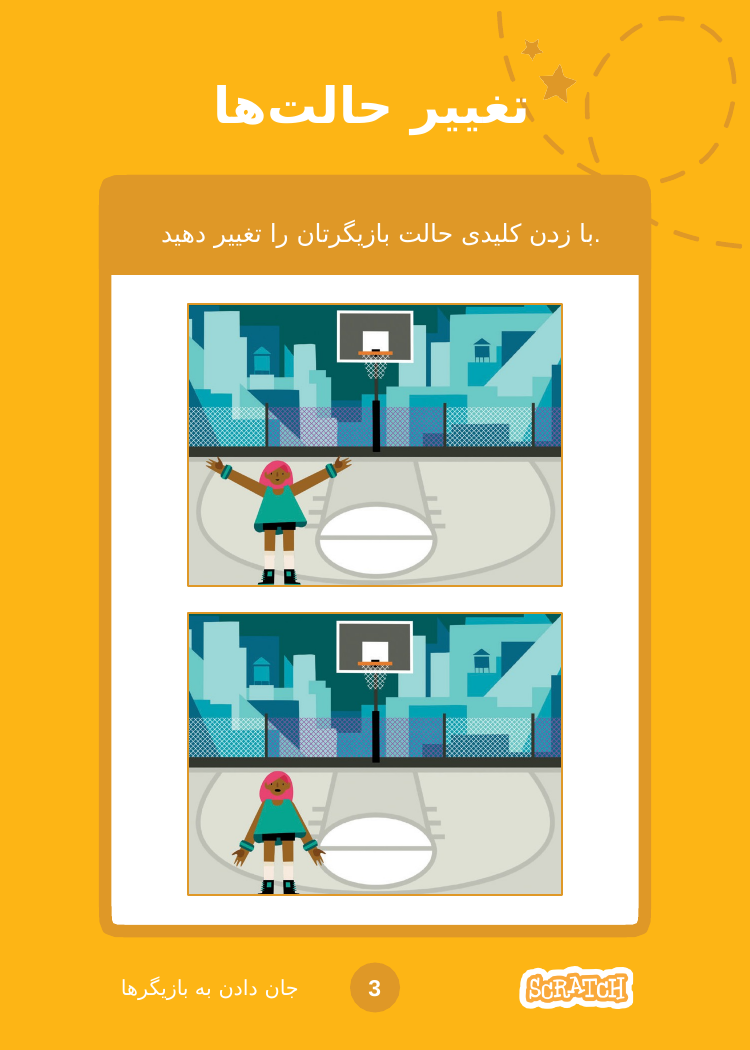

# تغییر حالت‌ها

با زدن کلیدی حالت بازیگرتان را تغییر دهید.

3
جان دادن به بازیگرها